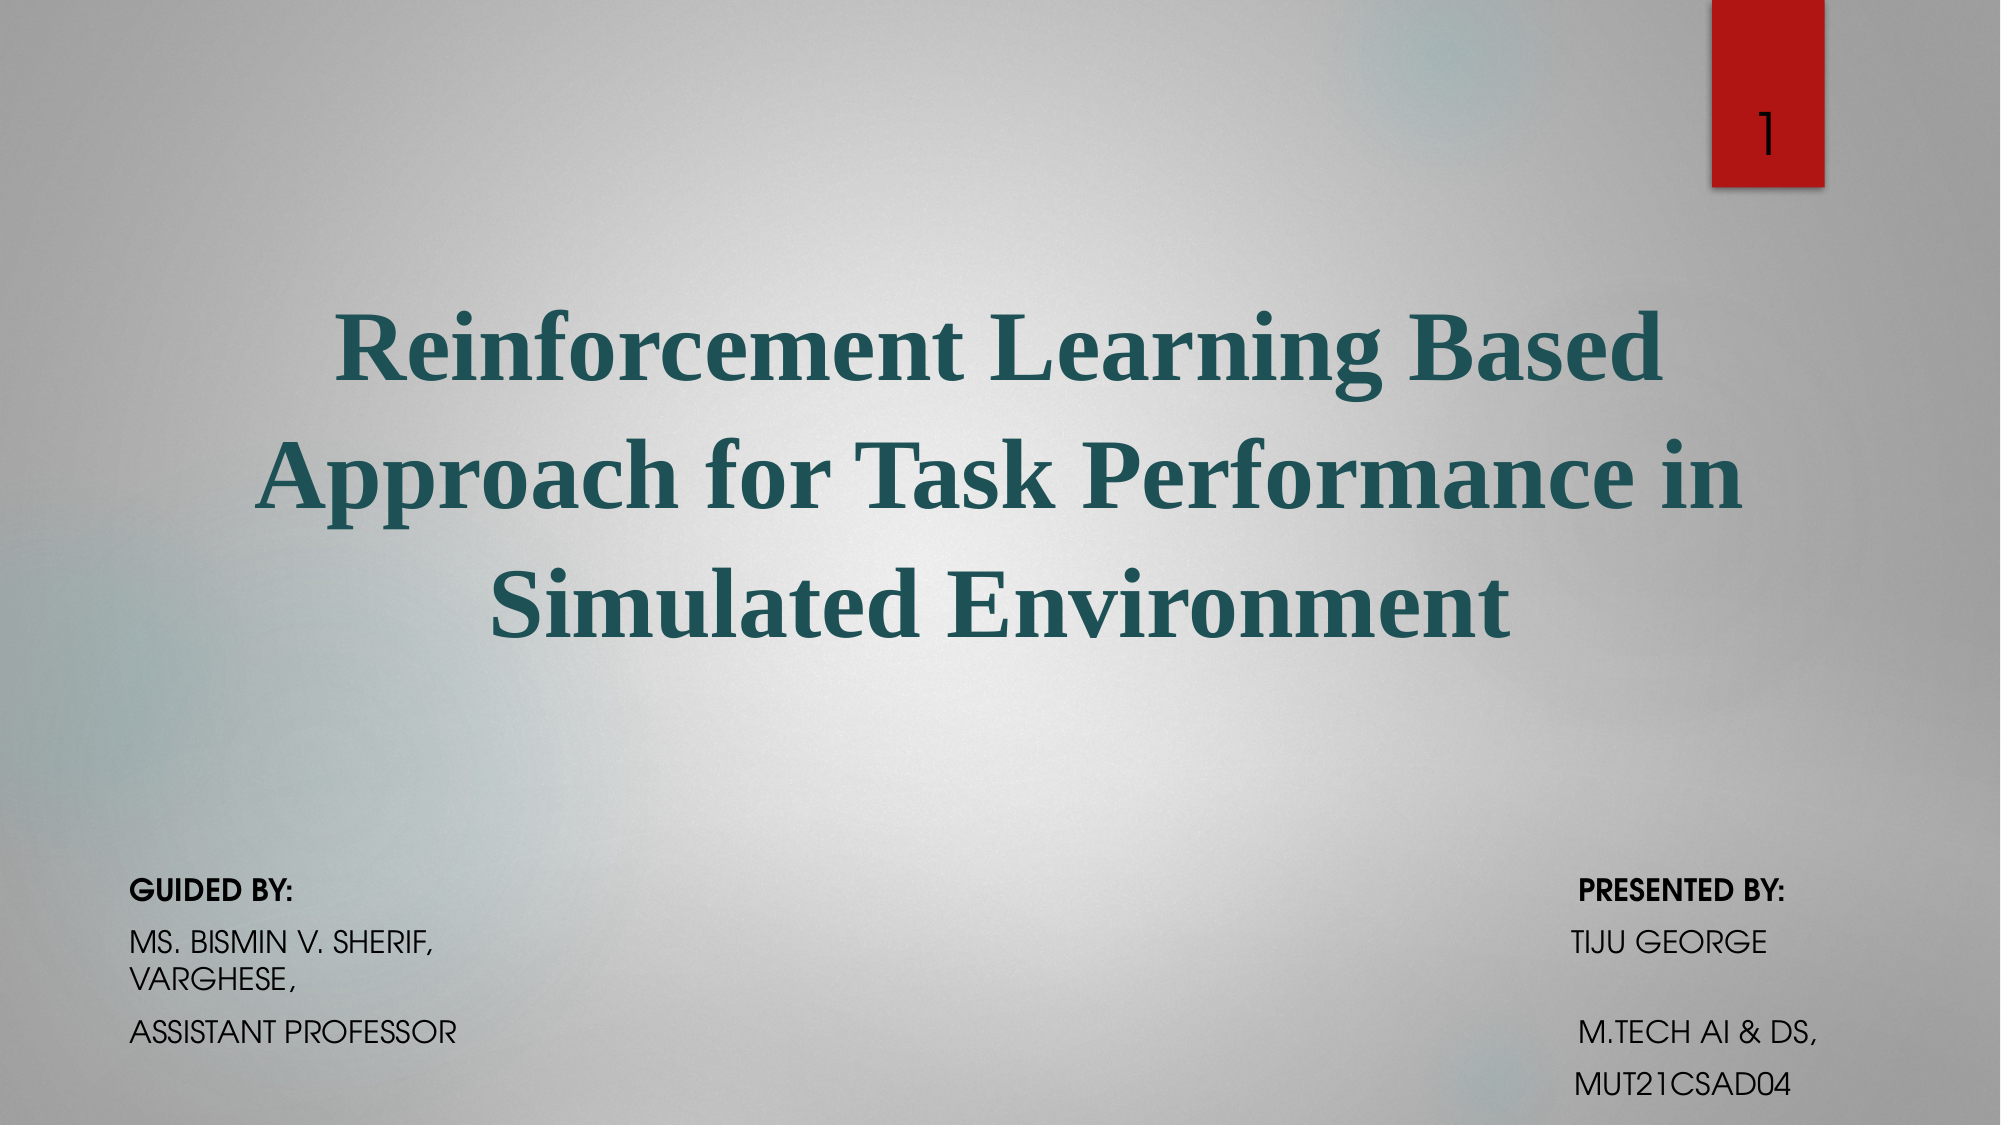

1
# Reinforcement Learning Based Approach for Task Performance in Simulated Environment
Guided By:                                                                                                                                                       Presented By:
Ms. Bismin V. Sherif,                                                                                                                                      Tiju George Varghese,
Assistant Professor                                                                                                                                    M.Tech AI & DS,
                                                                                                                                                                          MUT21CSAD04